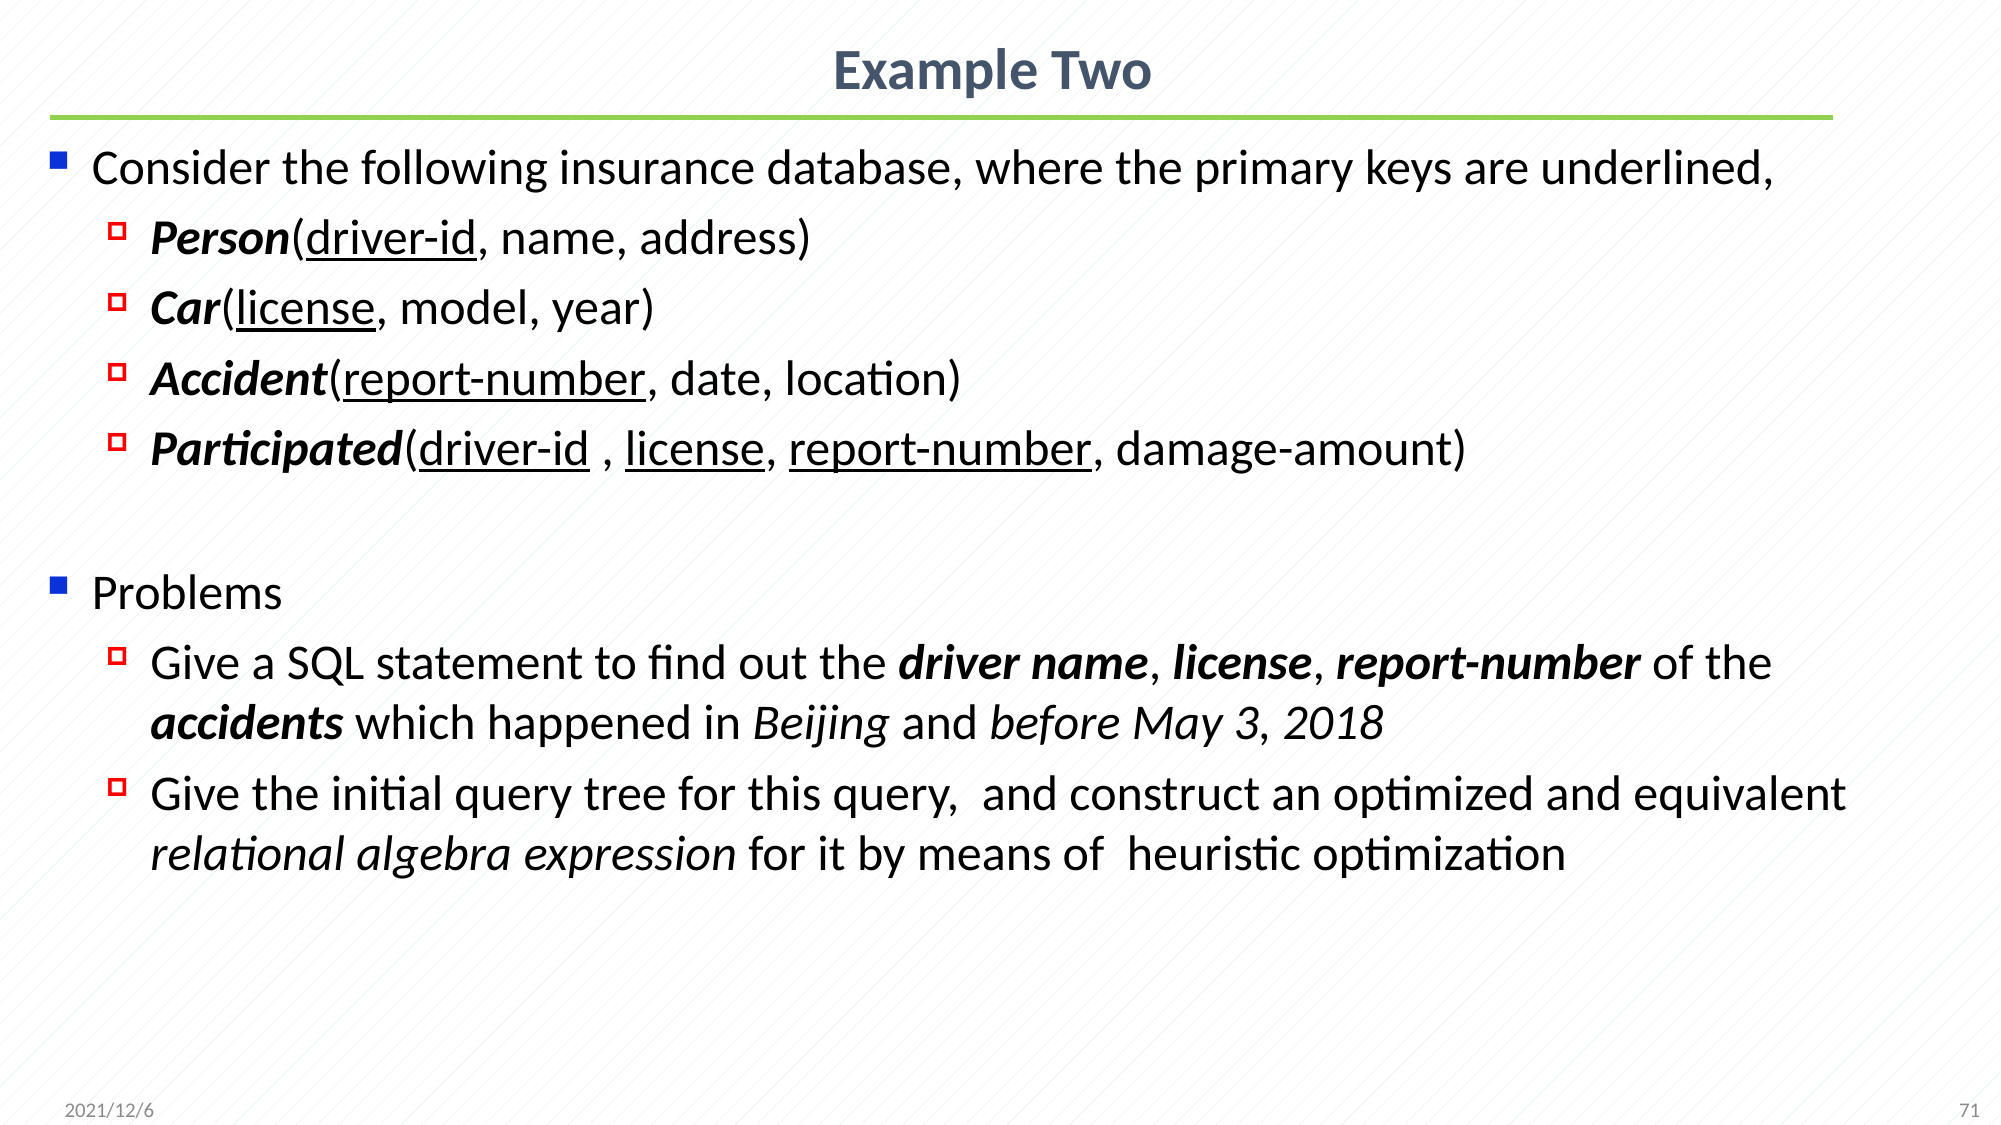

# Example Two
Consider the following insurance database, where the primary keys are underlined,
Person(driver-id, name, address)
Car(license, model, year)
Accident(report-number, date, location)
Participated(driver-id , license, report-number, damage-amount)

Problems
Give a SQL statement to find out the driver name, license, report-number of the accidents which happened in Beijing and before May 3, 2018
Give the initial query tree for this query,  and construct an optimized and equivalent relational algebra expression for it by means of  heuristic optimization

71
2021/12/6